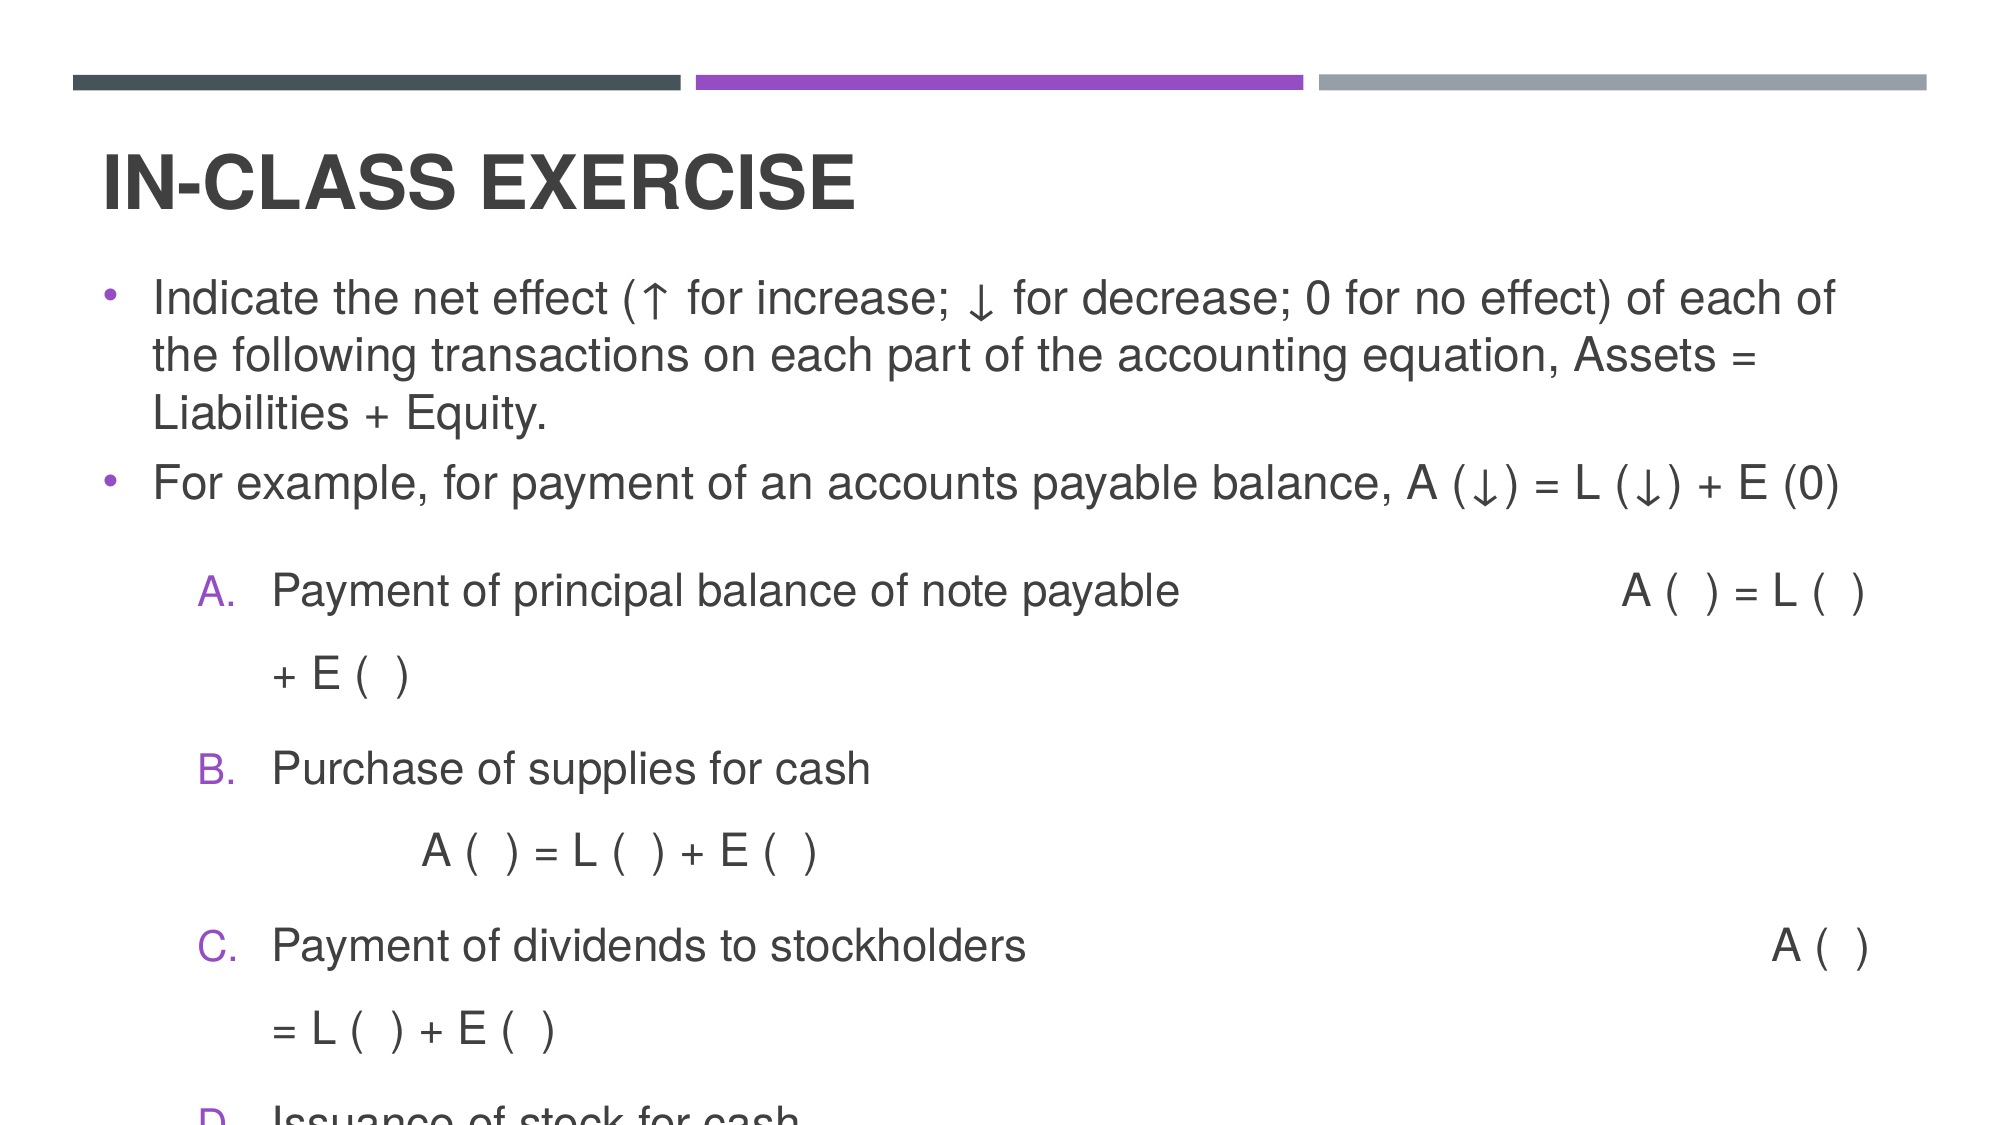

# In-class exercise
Indicate the net effect (↑ for increase; ↓ for decrease; 0 for no effect) of each of the following transactions on each part of the accounting equation, Assets = Liabilities + Equity.
For example, for payment of an accounts payable balance, A (↓) = L (↓) + E (0)
Payment of principal balance of note payable			A (  ) = L (  ) + E (  )
Purchase of supplies for cash							A (  ) = L (  ) + E (  )
Payment of dividends to stockholders					A (  ) = L (  ) + E (  )
Issuance of stock for cash								A (  ) = L (  ) + E (  )
Billing customer for physician services provided		A (  ) = L (  ) + E (  )
72